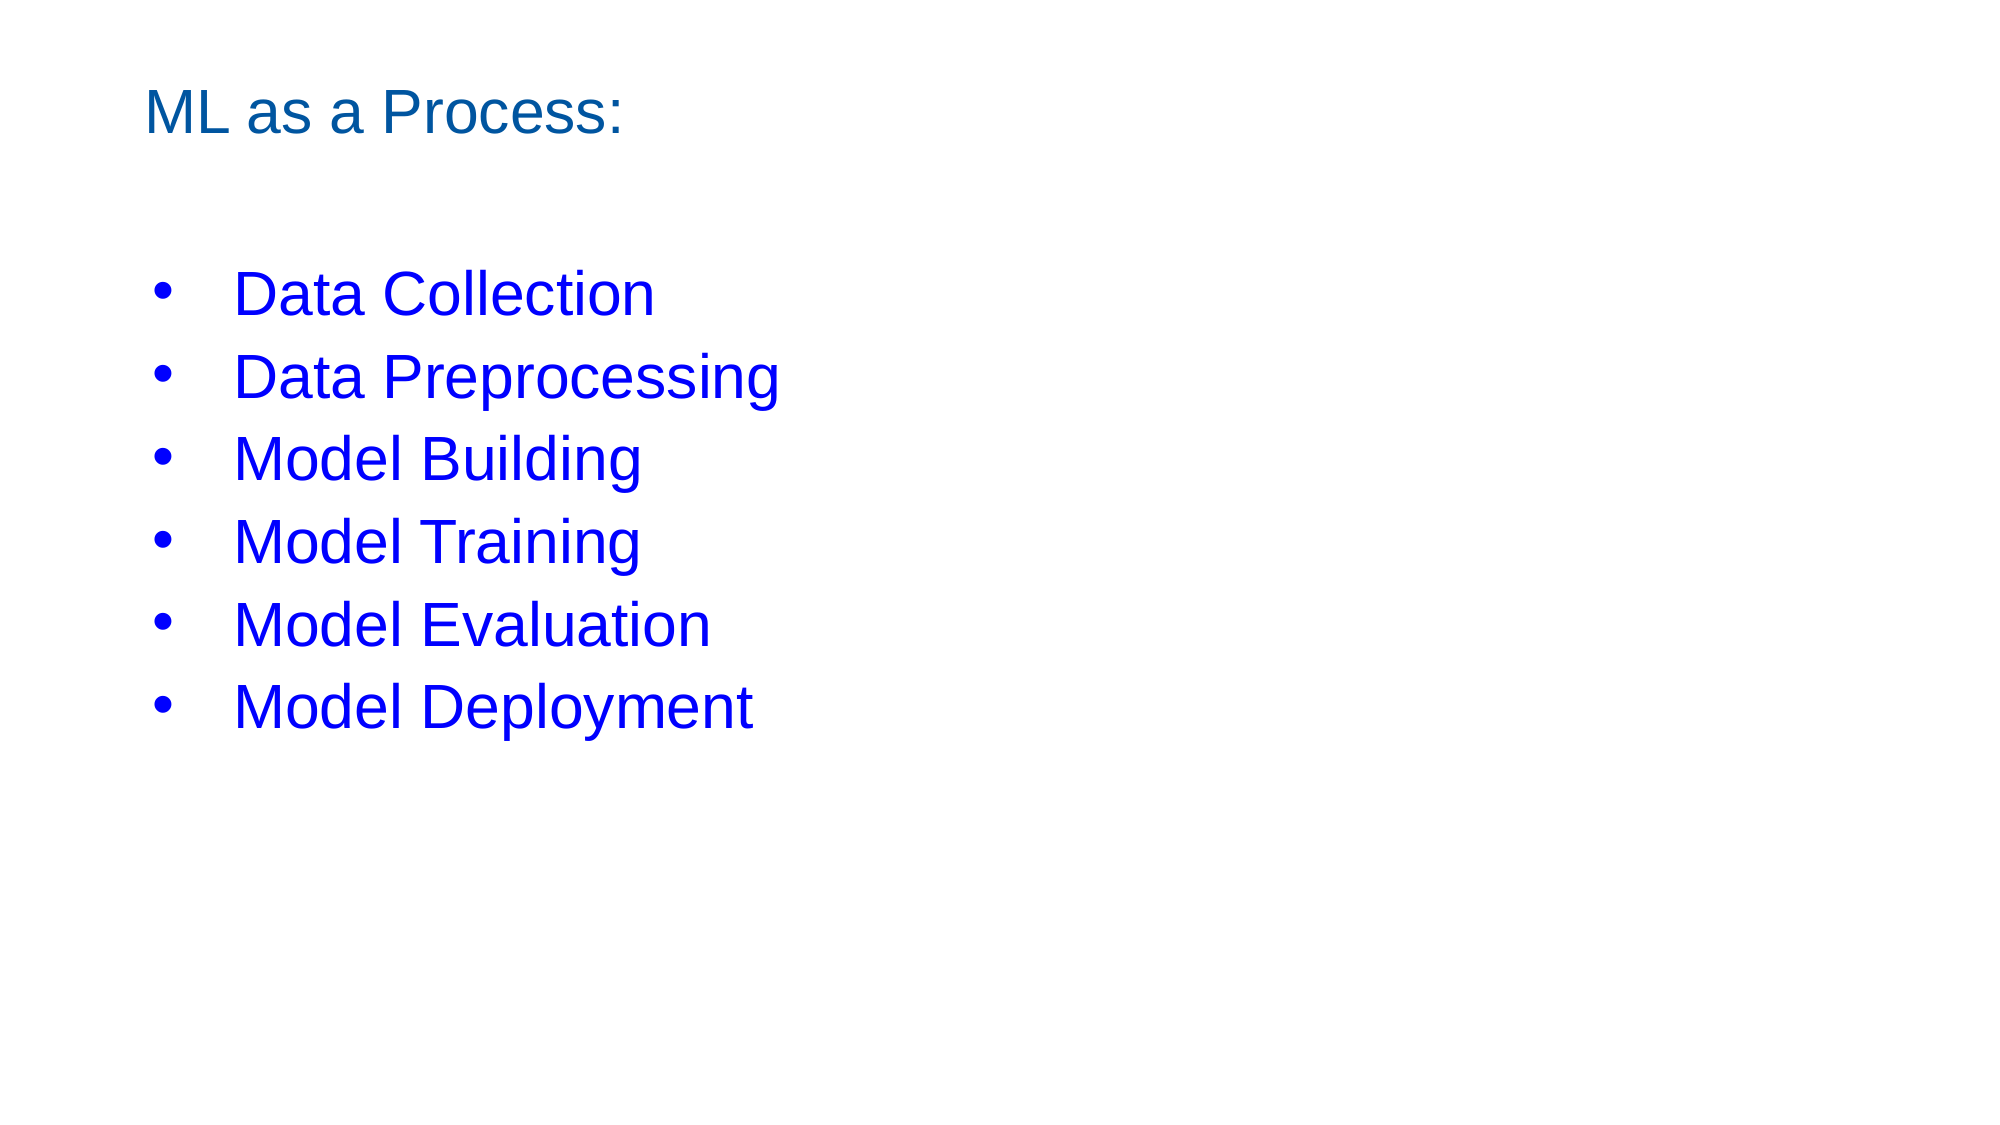

ML as a Process:
Data Collection
Data Preprocessing
Model Building
Model Training
Model Evaluation
Model Deployment